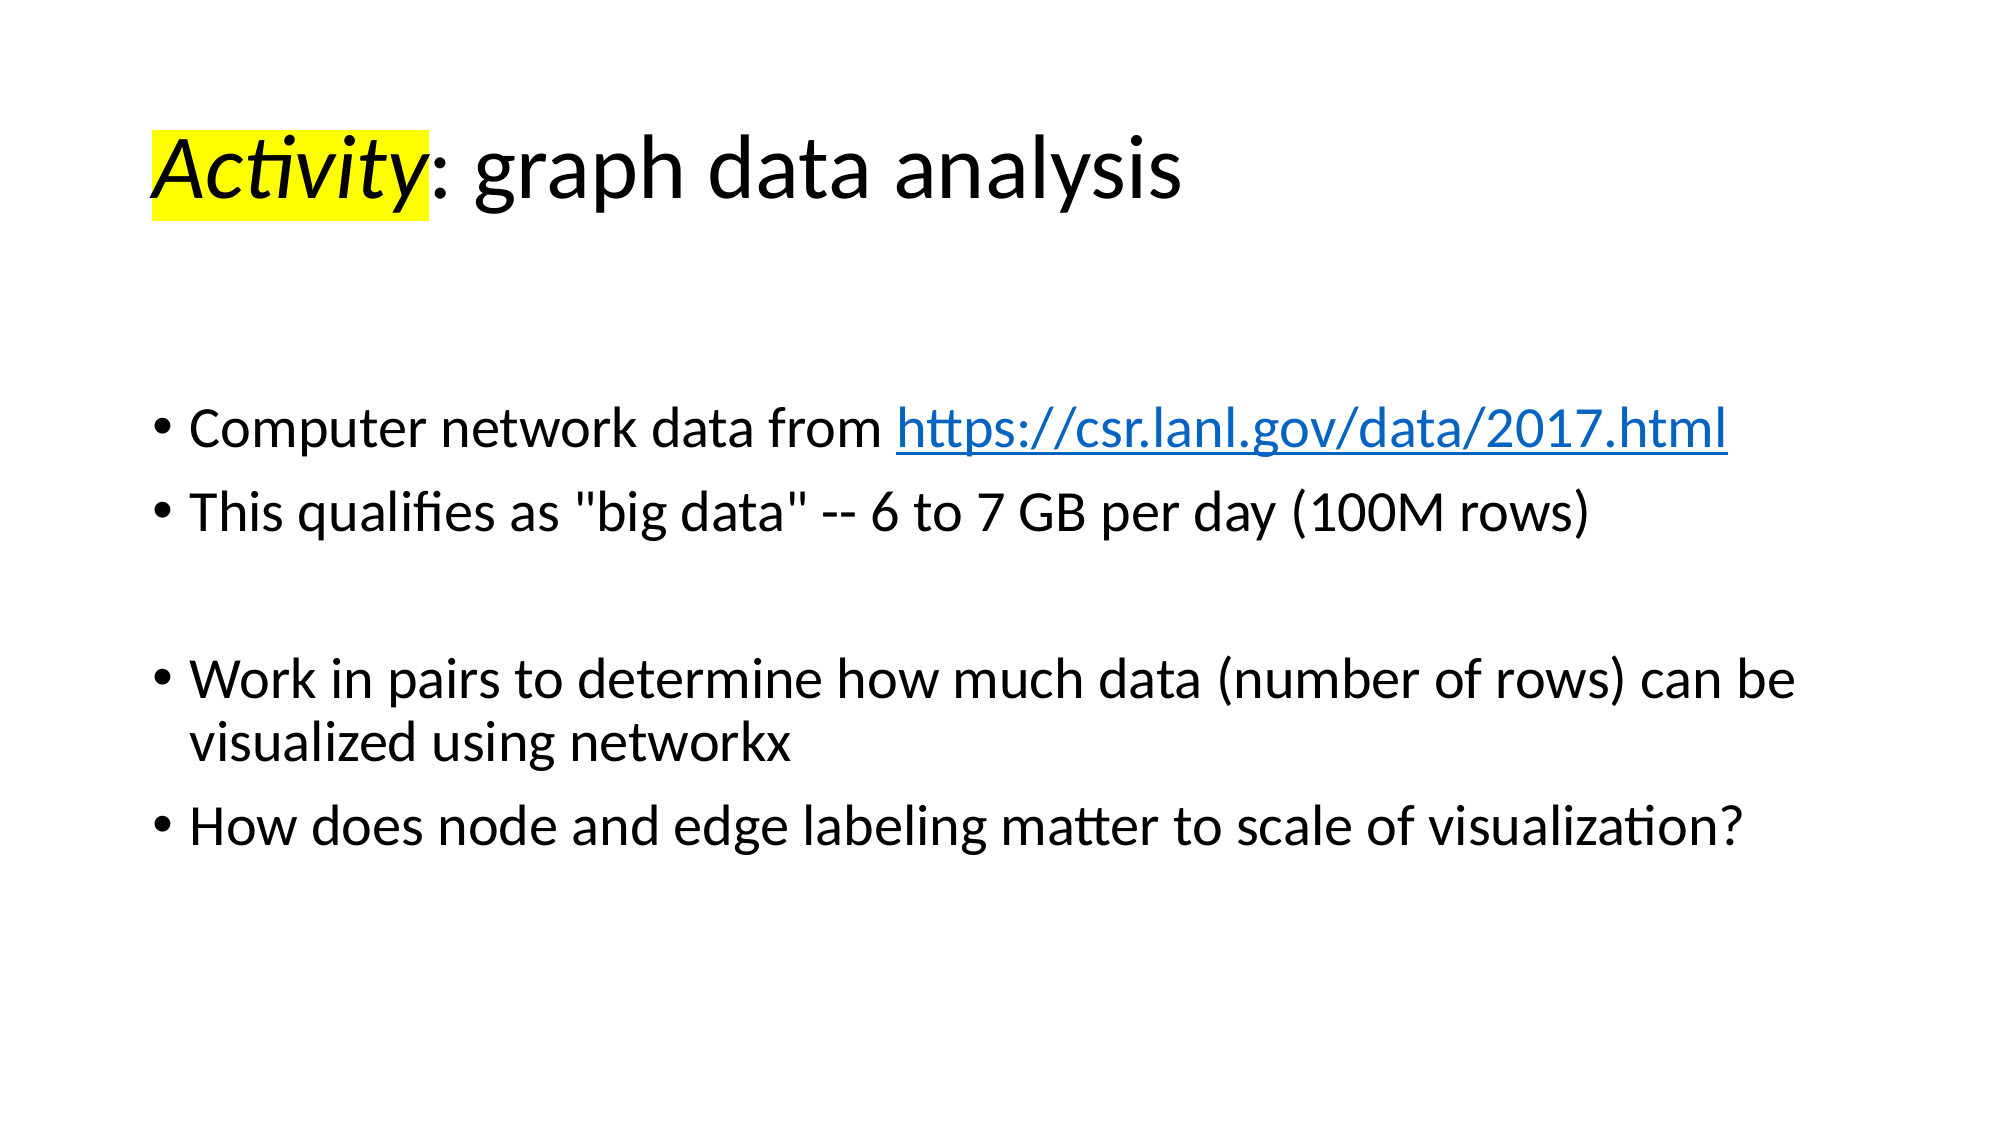

# Activity: graph data analysis

Computer network data from https://csr.lanl.gov/data/2017.html
This qualifies as "big data" -- 6 to 7 GB per day (100M rows)

Work in pairs to determine how much data (number of rows) can be visualized using networkx
How does node and edge labeling matter to scale of visualization?